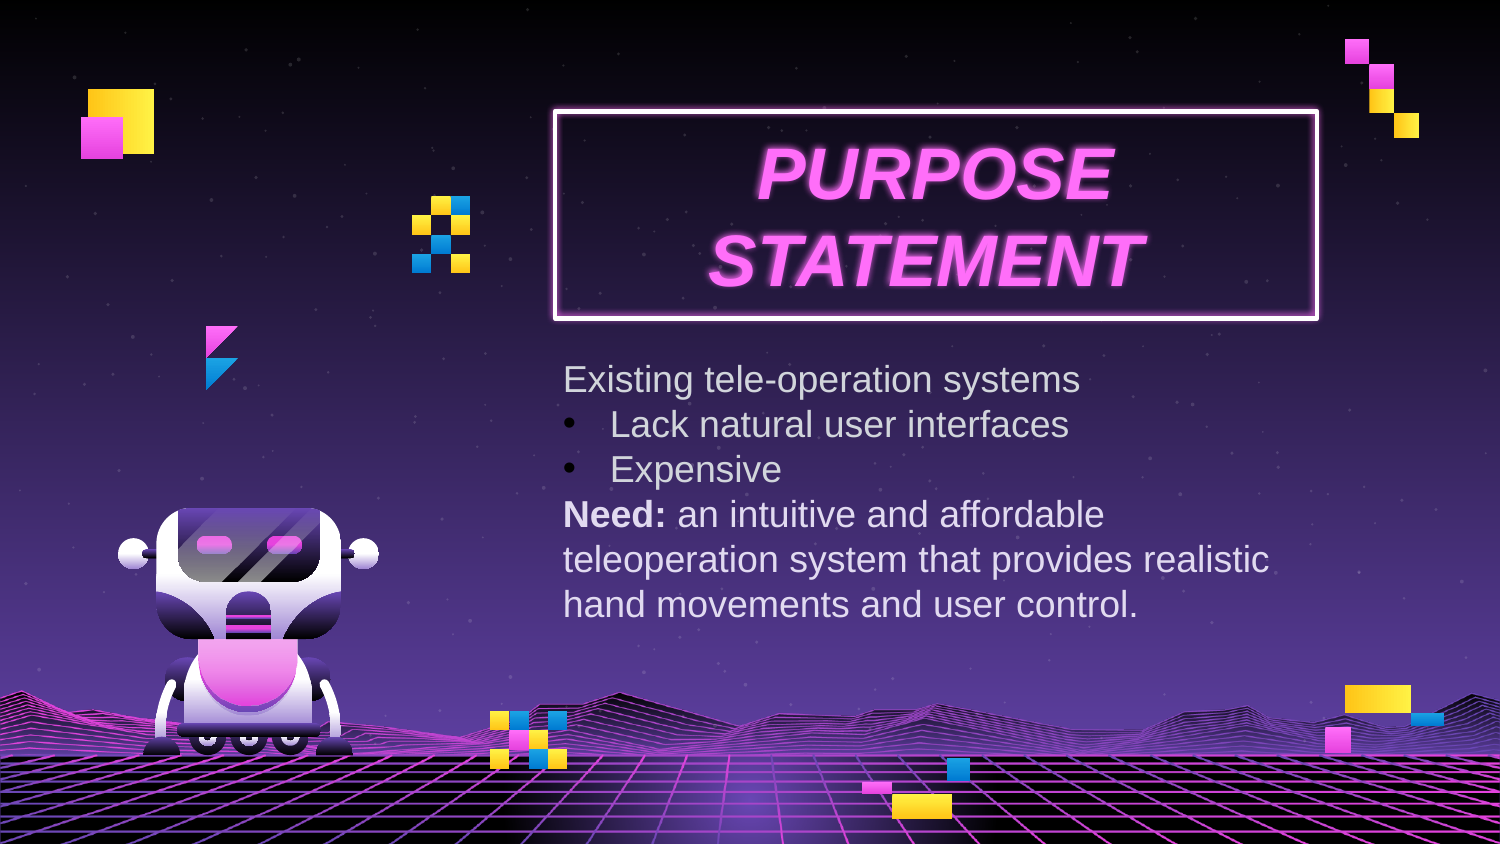

# PURPOSE STATEMENT

Existing tele-operation systems
Lack natural user interfaces
Expensive
Need: an intuitive and affordable teleoperation system that provides realistic hand movements and user control.